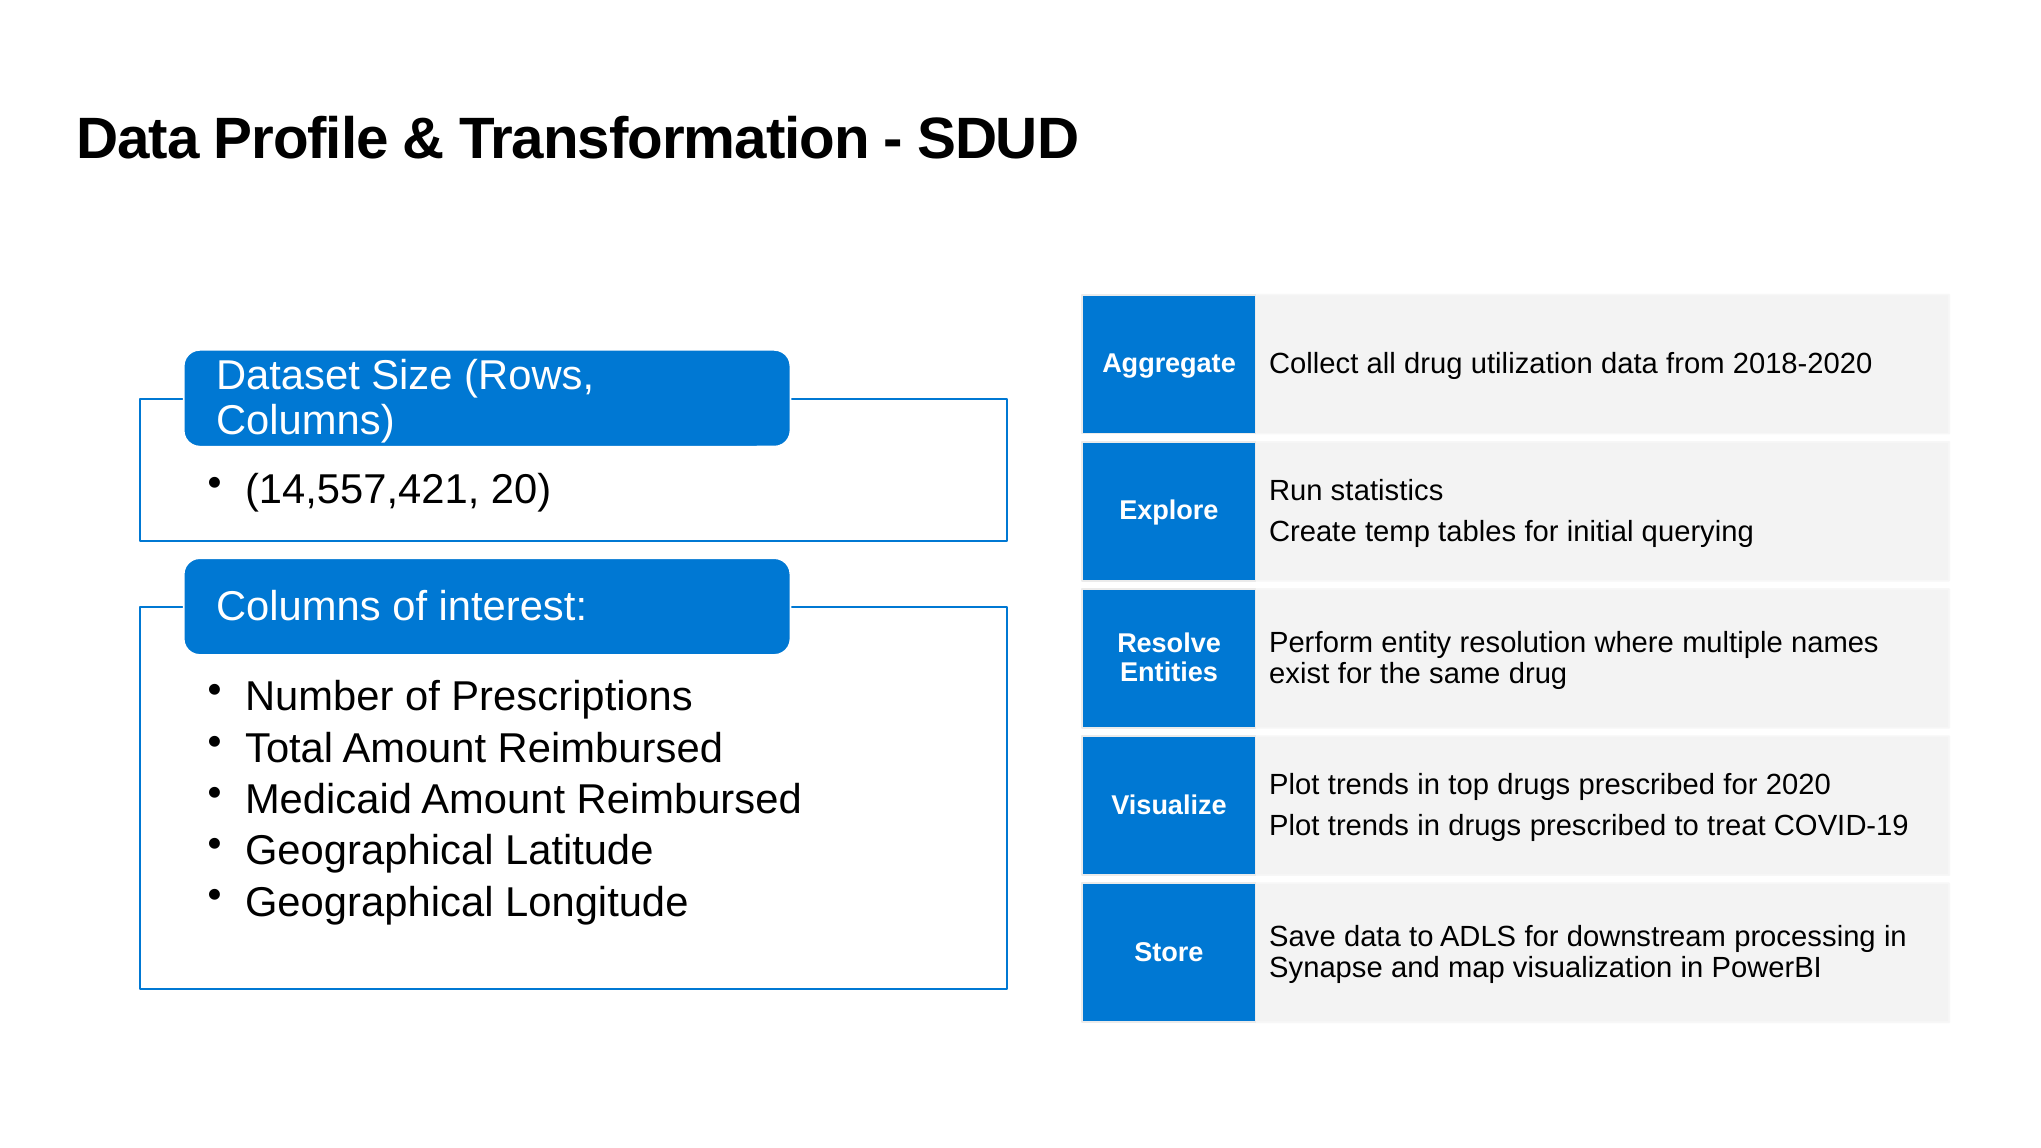

# Data Profile & Transformation - SDUD
Collect all drug utilization data from 2018-2020
Aggregate
Run statistics
Create temp tables for initial querying
Explore
Perform entity resolution where multiple names exist for the same drug
Resolve Entities
Plot trends in top drugs prescribed for 2020
Plot trends in drugs prescribed to treat COVID-19
Visualize
Save data to ADLS for downstream processing in Synapse and map visualization in PowerBI
Store
(14,557,421, 20)
Dataset Size (Rows, Columns)
Number of Prescriptions
Total Amount Reimbursed
Medicaid Amount Reimbursed
Geographical Latitude
Geographical Longitude
Columns of interest: